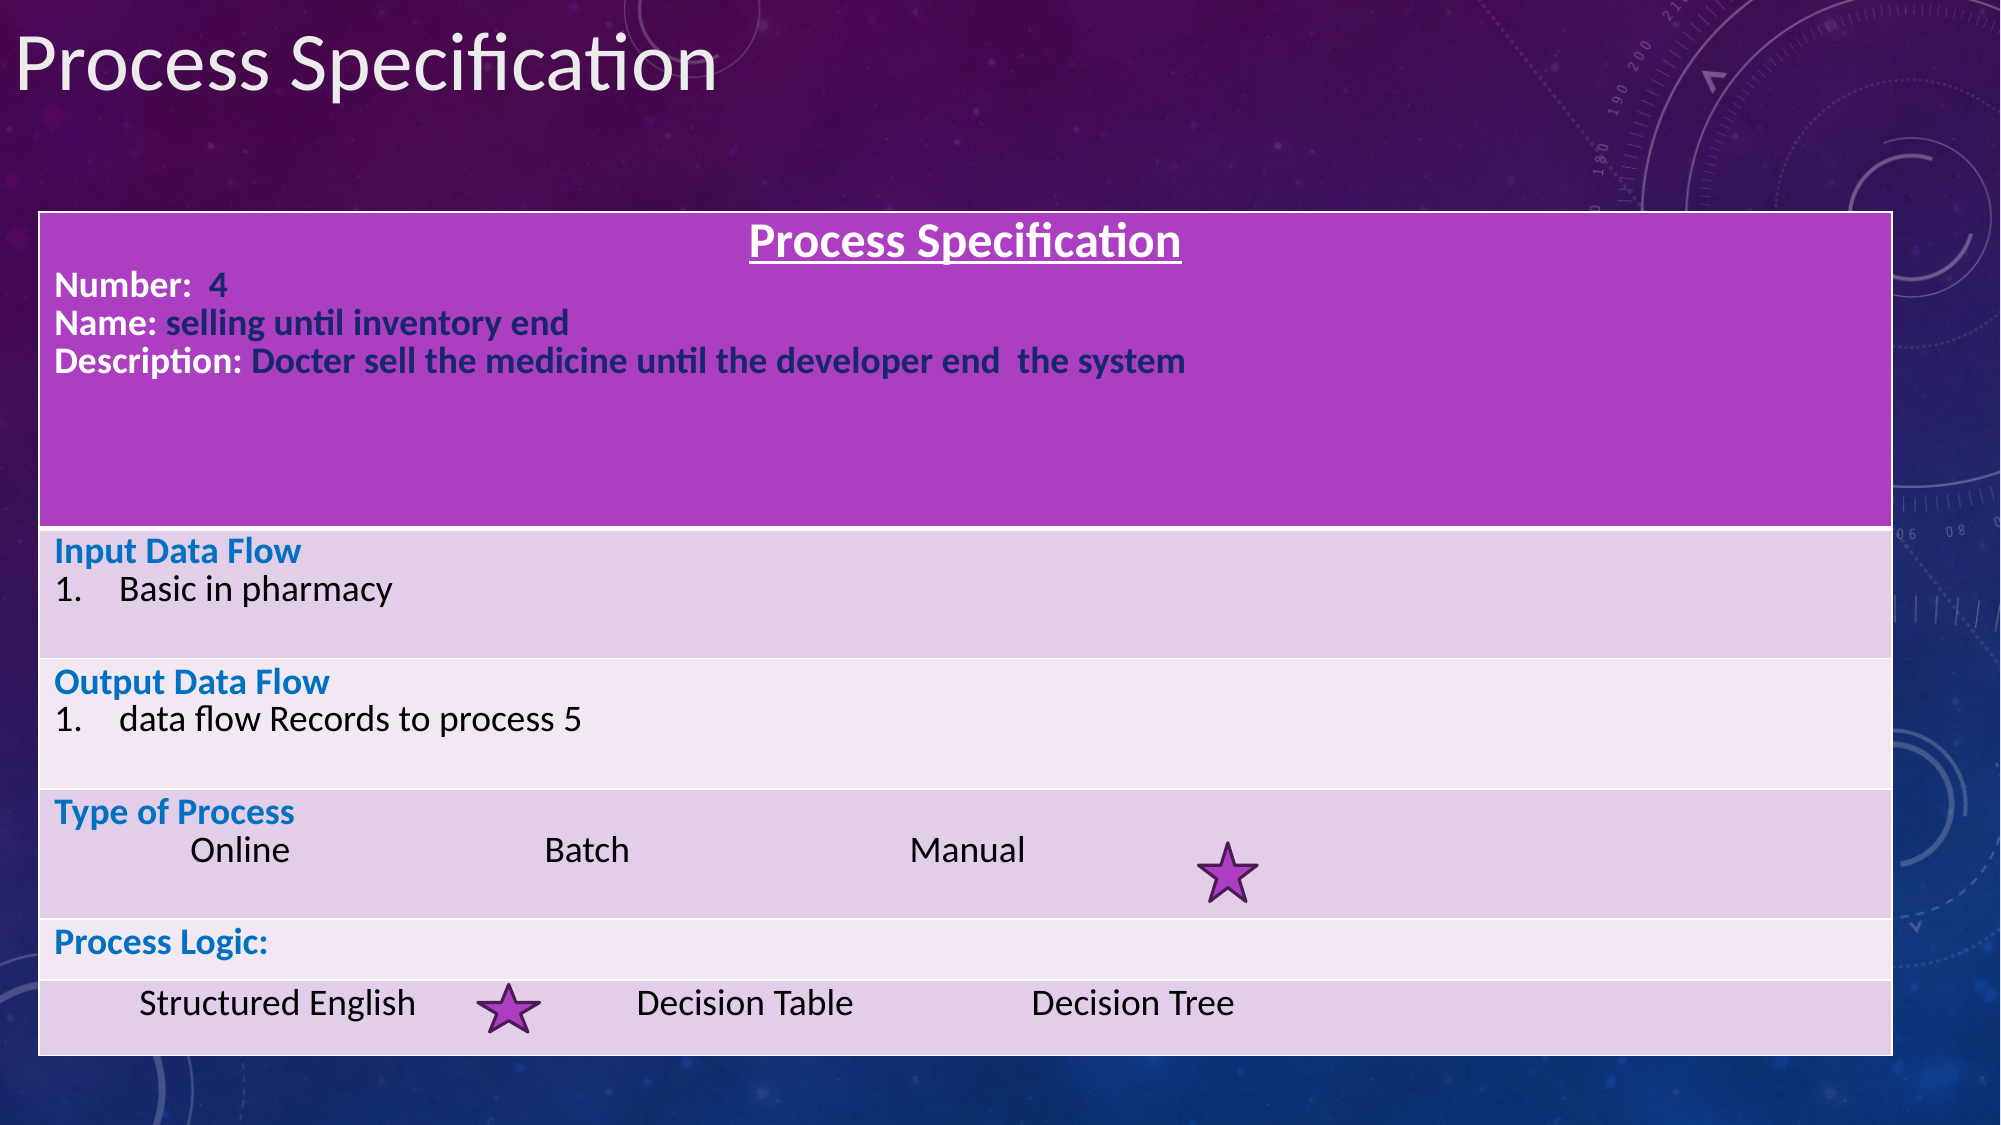

Process Specification
| Process Specification Number: 4 Name: selling until inventory end Description: Docter sell the medicine until the developer end the system |
| --- |
| Input Data Flow Basic in pharmacy |
| Output Data Flow data flow Records to process 5 |
| Type of Process Online Batch Manual |
| Process Logic: |
| Structured English Decision Table Decision Tree |